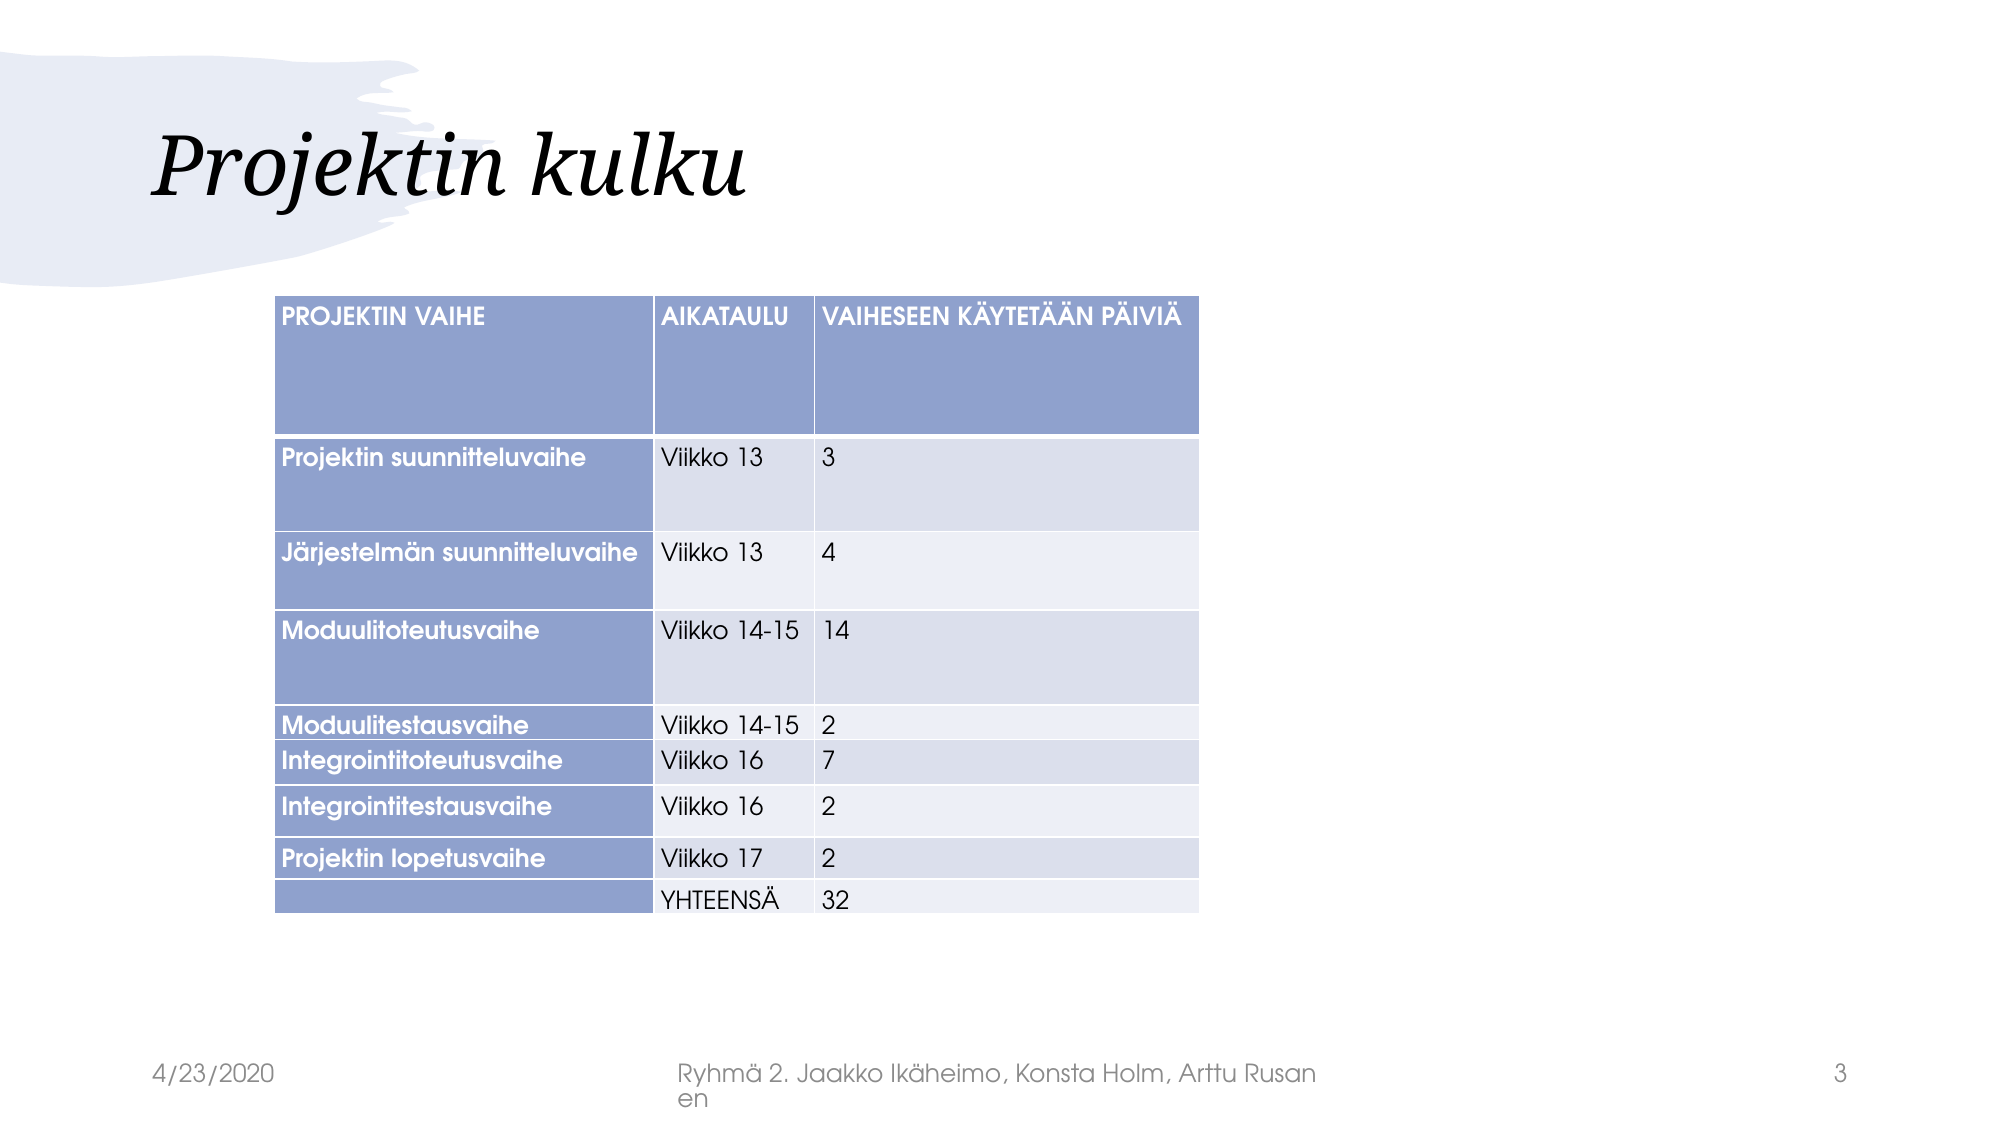

# Projektin kulku
| PROJEKTIN VAIHE | AIKATAULU | VAIHESEEN KÄYTETÄÄN PÄIVIÄ |
| --- | --- | --- |
| Projektin suunnitteluvaihe | Viikko 13 | 3 |
| Järjestelmän suunnitteluvaihe | Viikko 13 | 4 |
| Moduulitoteutusvaihe | Viikko 14-15 | 14 |
| Moduulitestausvaihe | Viikko 14-15 | 2 |
| Integrointitoteutusvaihe | Viikko 16 | 7 |
| Integrointitestausvaihe | Viikko 16 | 2 |
| Projektin lopetusvaihe | Viikko 17 | 2 |
|  | YHTEENSÄ | 32 |
4/23/2020
Ryhmä 2. Jaakko Ikäheimo, Konsta Holm, Arttu Rusanen
3